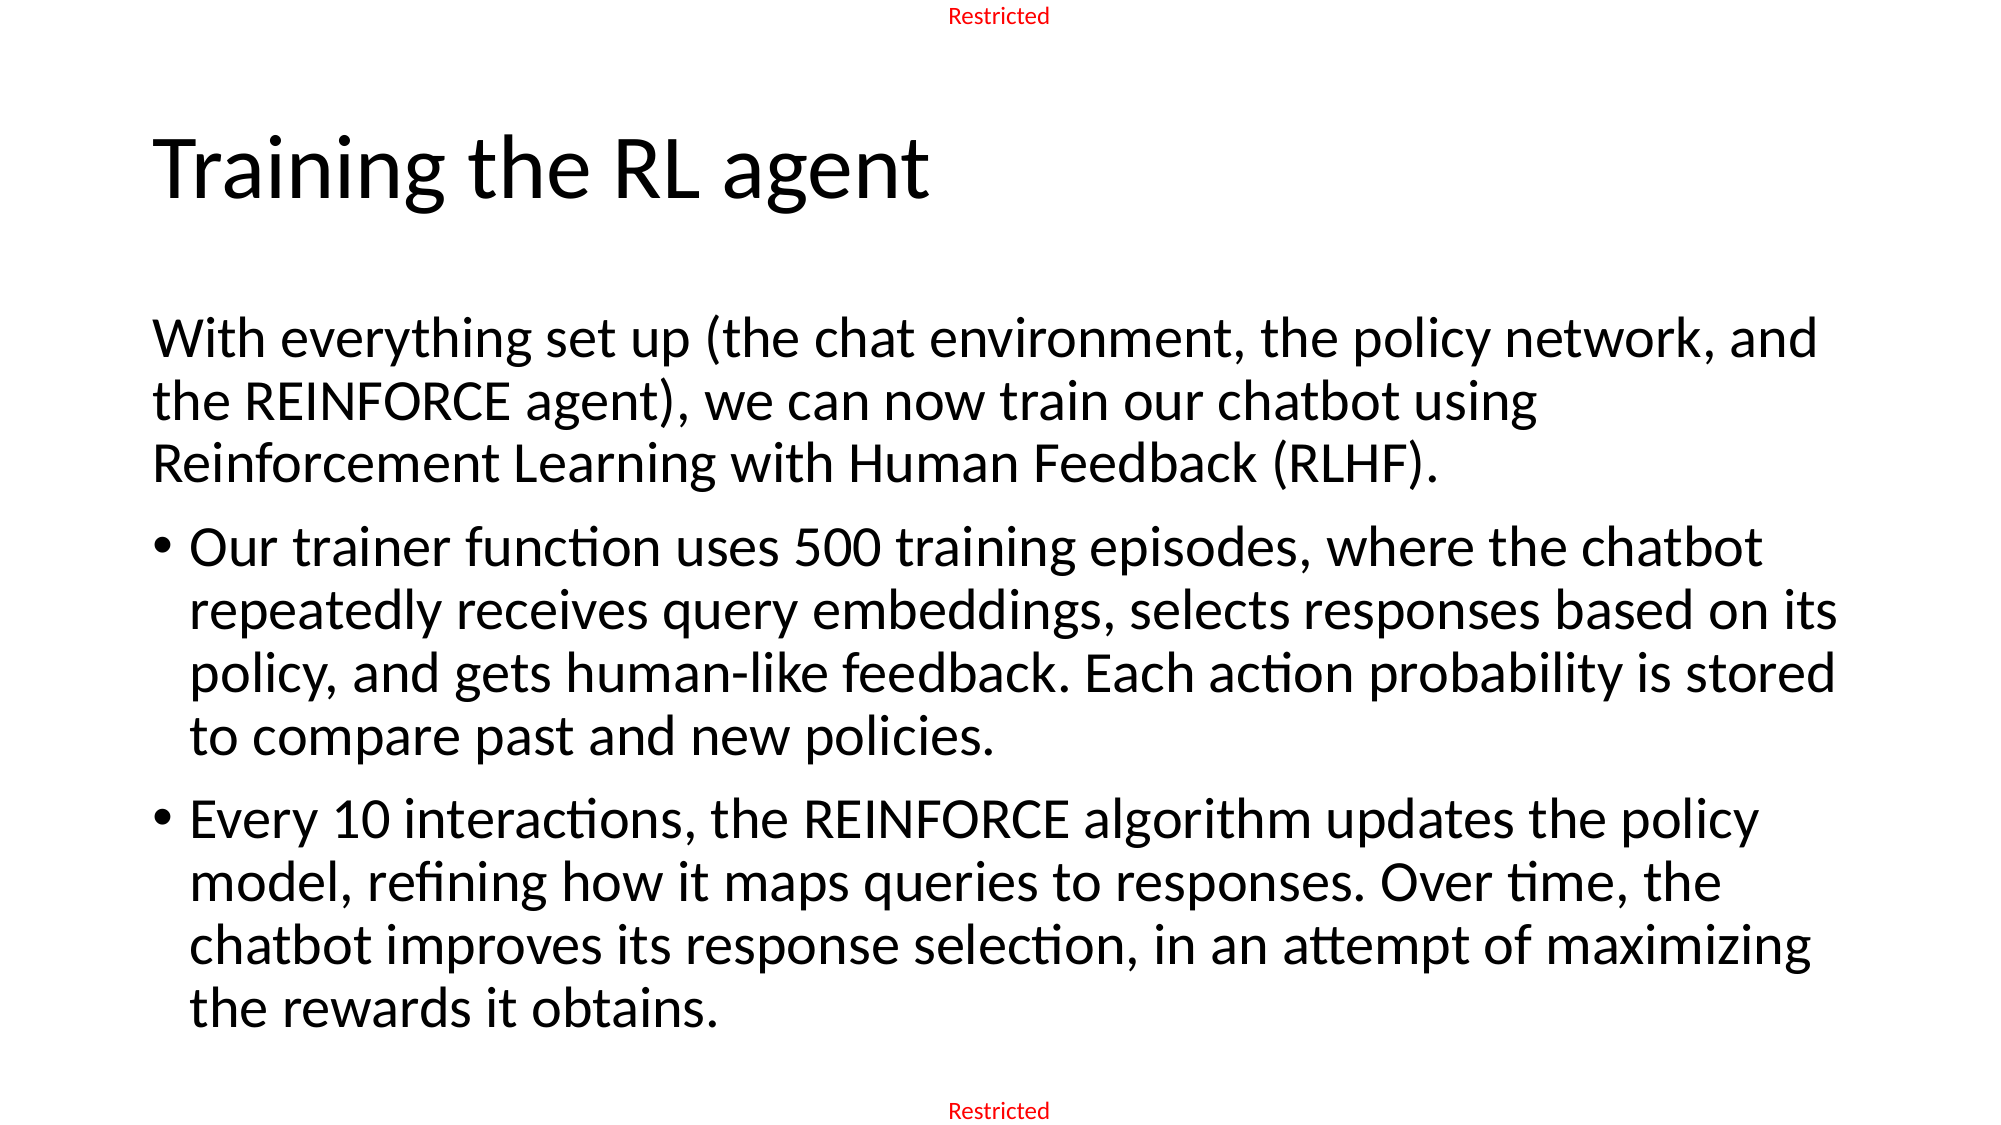

# Training the RL agent
With everything set up (the chat environment, the policy network, and the REINFORCE agent), we can now train our chatbot using Reinforcement Learning with Human Feedback (RLHF).
Our trainer function uses 500 training episodes, where the chatbot repeatedly receives query embeddings, selects responses based on its policy, and gets human-like feedback. Each action probability is stored to compare past and new policies.
Every 10 interactions, the REINFORCE algorithm updates the policy model, refining how it maps queries to responses. Over time, the chatbot improves its response selection, in an attempt of maximizing the rewards it obtains.